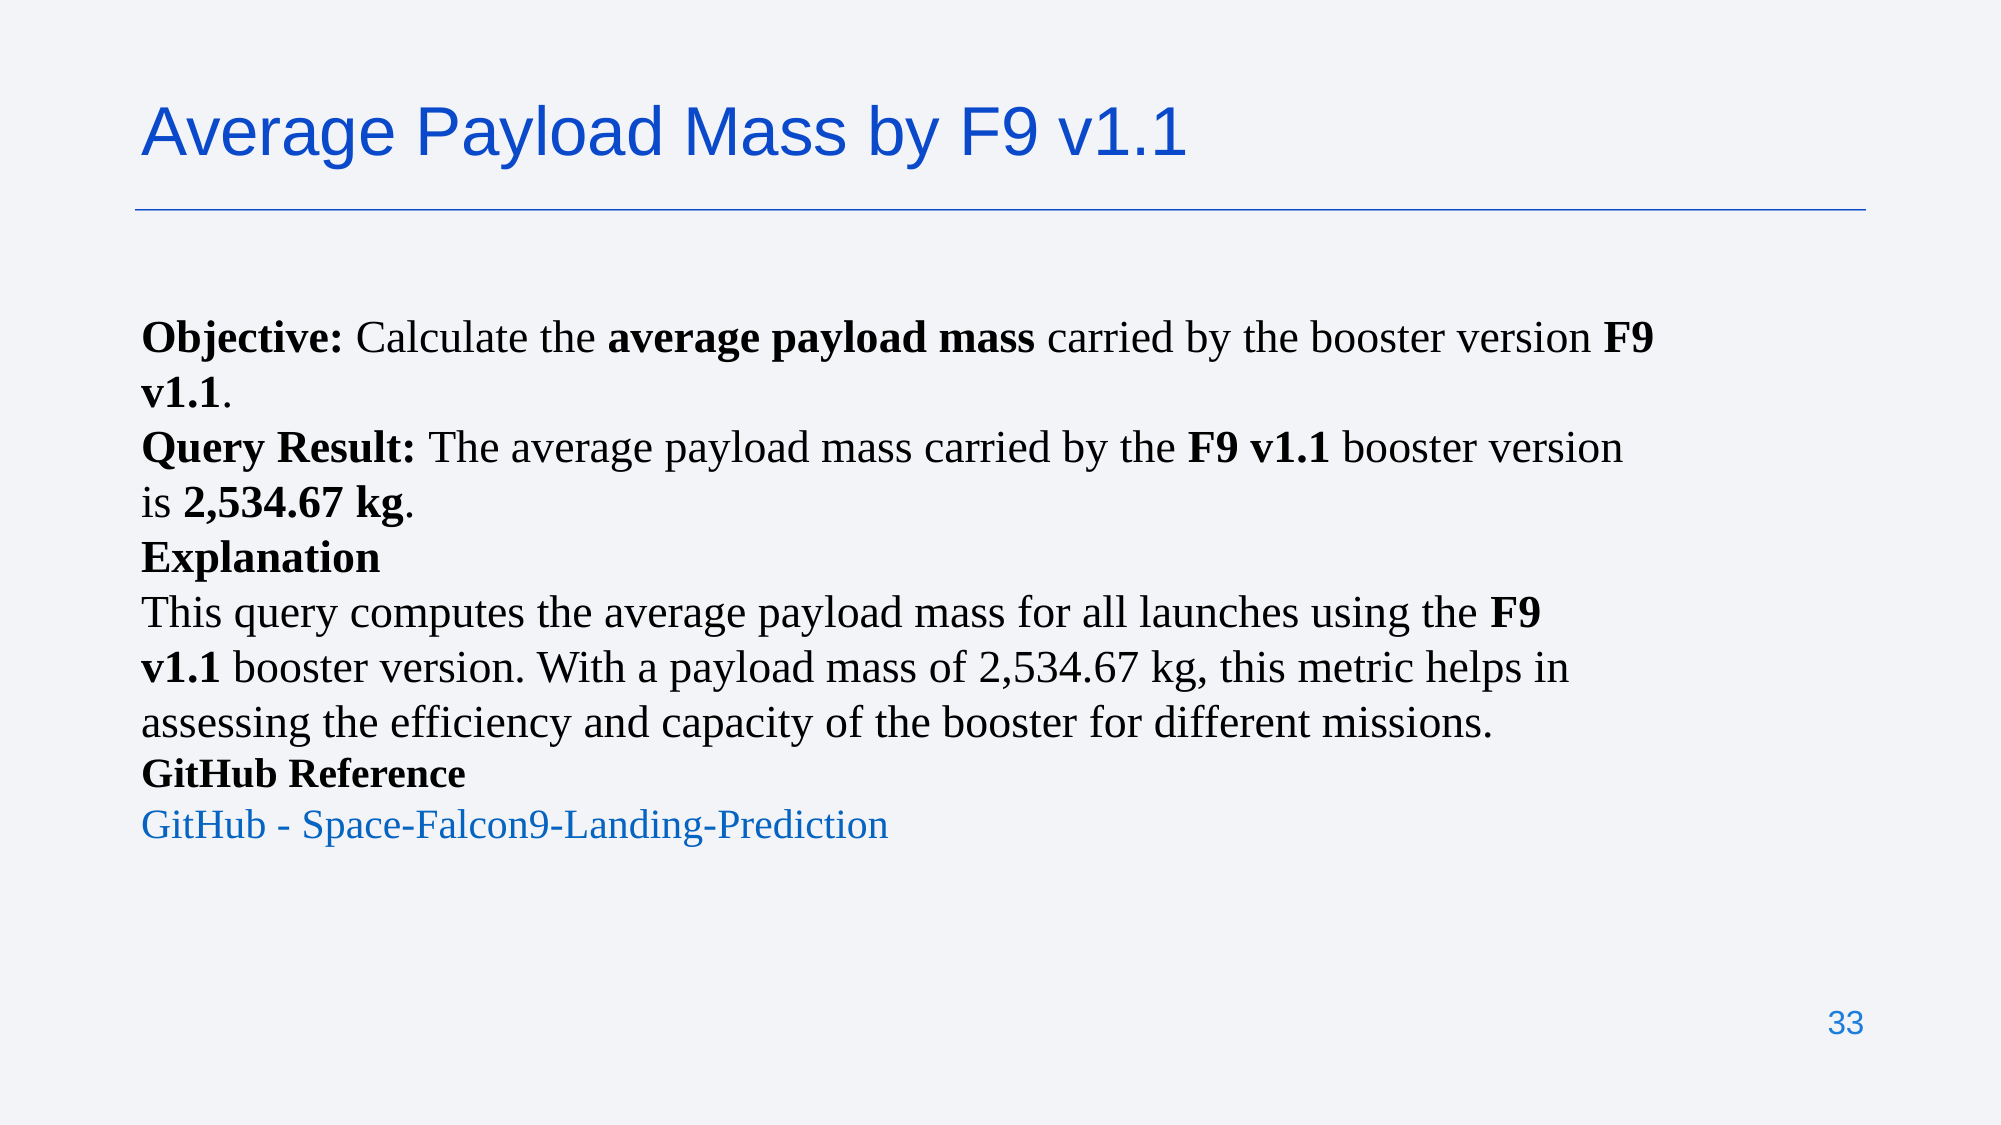

Average Payload Mass by F9 v1.1
Objective: Calculate the average payload mass carried by the booster version F9 v1.1.
Query Result: The average payload mass carried by the F9 v1.1 booster version is 2,534.67 kg.
Explanation
This query computes the average payload mass for all launches using the F9 v1.1 booster version. With a payload mass of 2,534.67 kg, this metric helps in assessing the efficiency and capacity of the booster for different missions.
GitHub Reference
GitHub - Space-Falcon9-Landing-Prediction
33